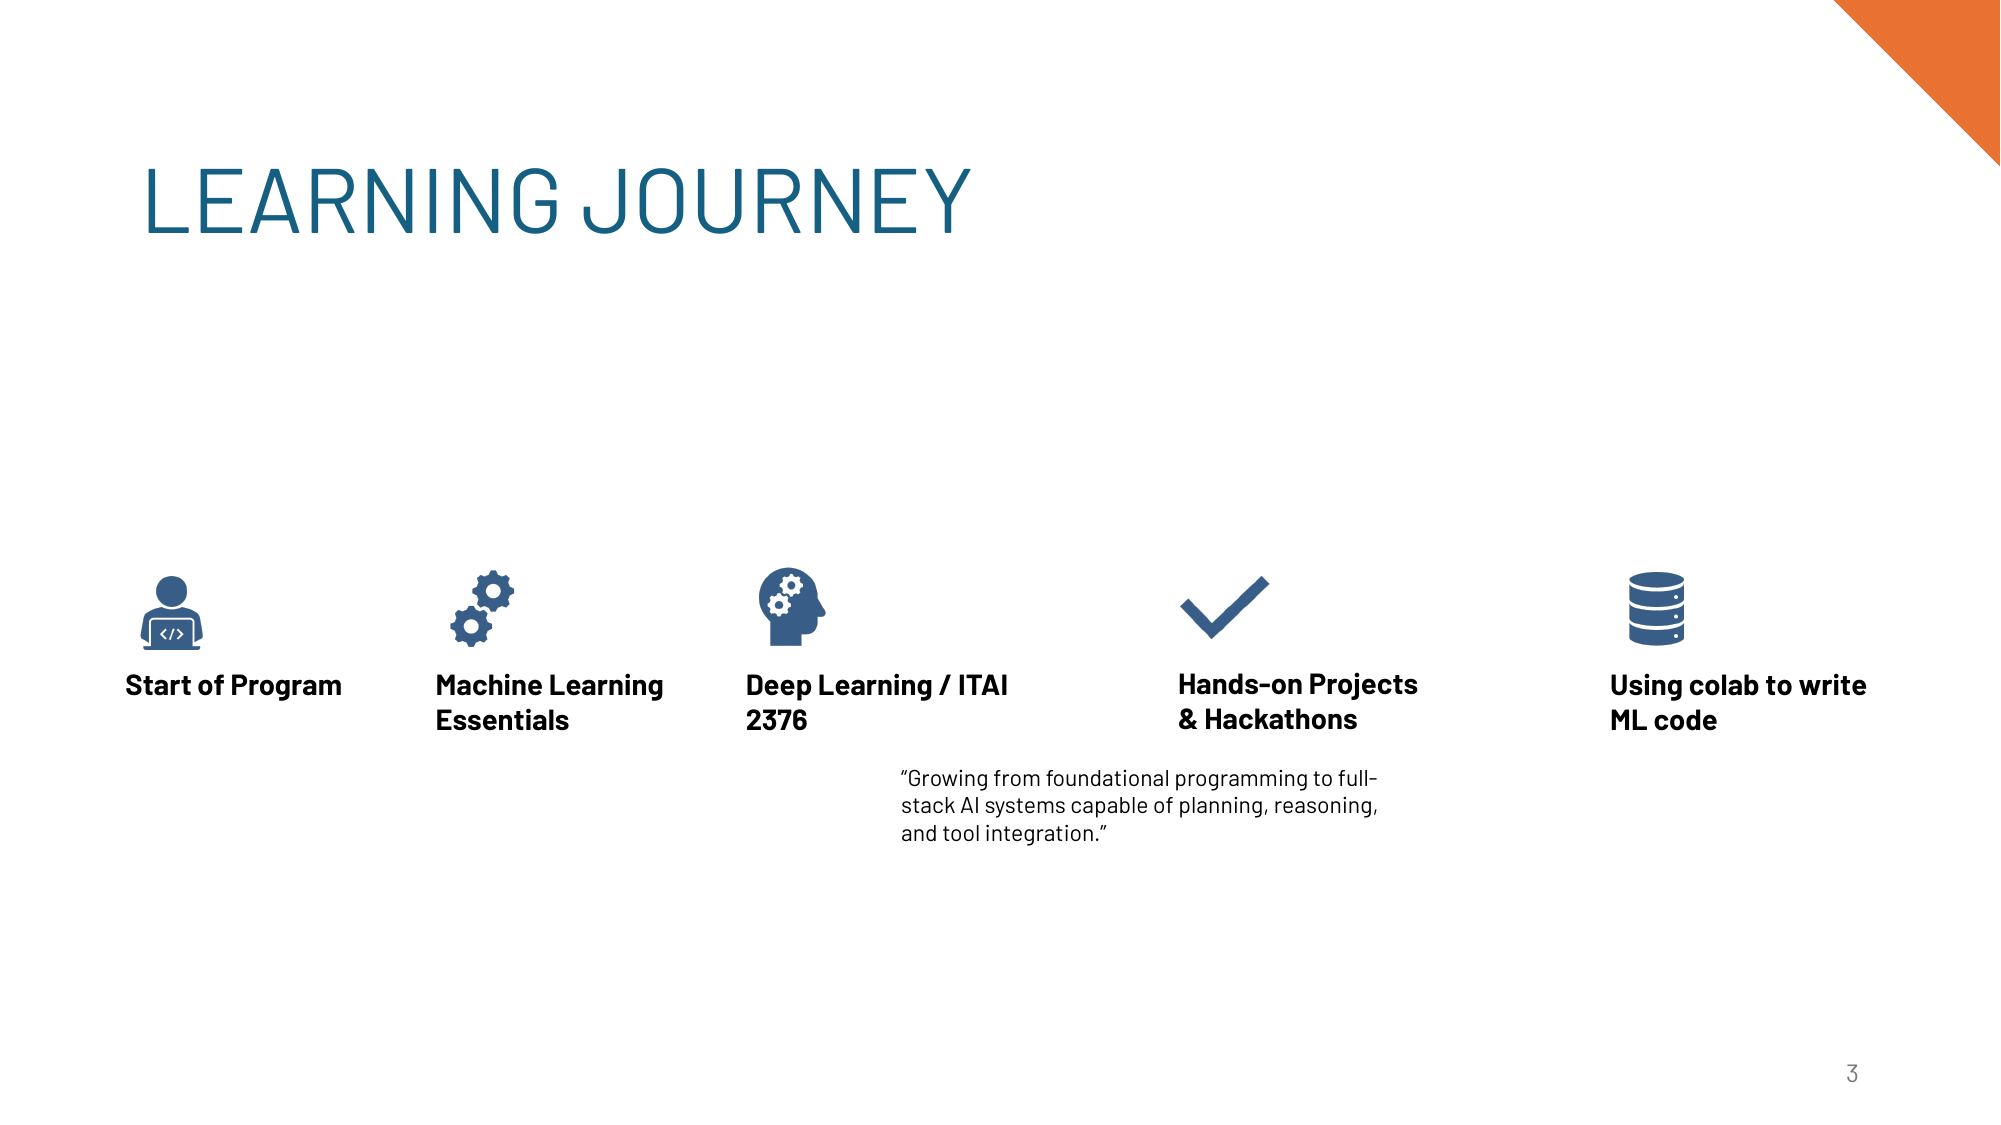

# Learning Journey
Start of Program
Machine Learning Essentials
Deep Learning / ITAI 2376
Hands-on Projects & Hackathons
“Growing from foundational programming to full-stack AI systems capable of planning, reasoning, and tool integration.”
Using colab to write ML code
3